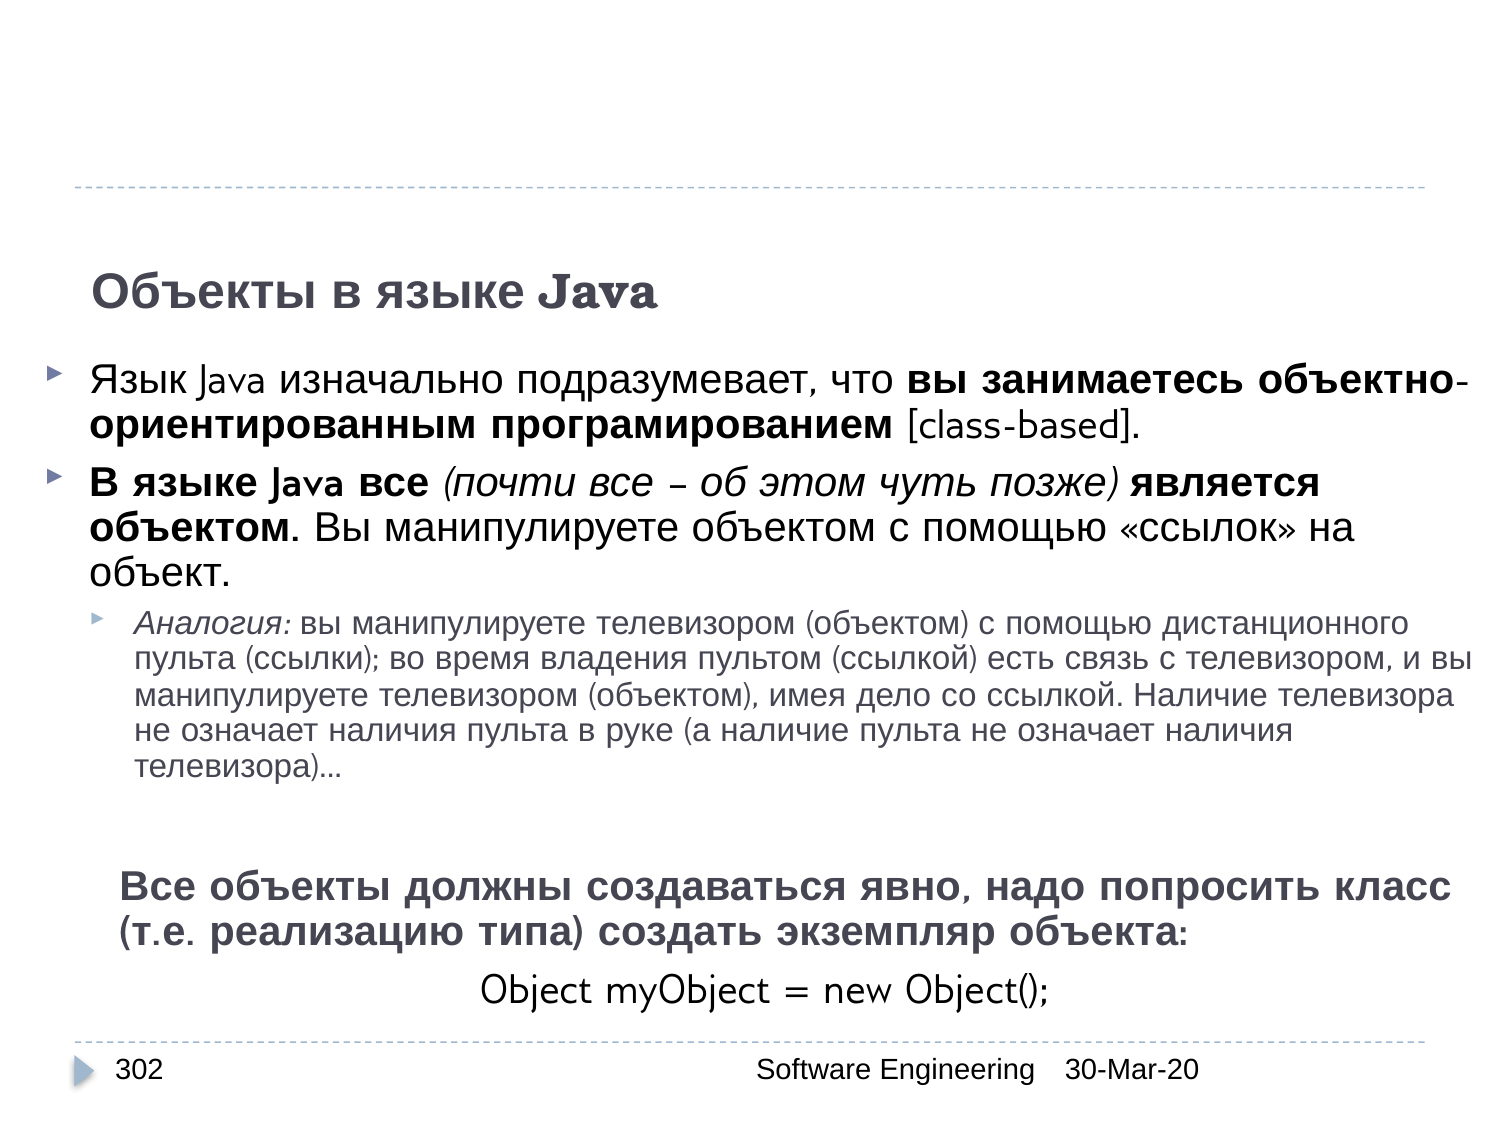

# Объекты в языке Java
Язык Java изначально подразумевает, что вы занимаетесь объектно-ориентированным програмированием [class-based].
В языке Java все (почти все – об этом чуть позже) является объектом. Вы манипулируете объектом с помощью «ссылок» на объект.
Аналогия: вы манипулируете телевизором (объектом) с помощью дистанционного пульта (ссылки); во время владения пультом (ссылкой) есть связь с телевизором, и вы манипулируете телевизором (объектом), имея дело со ссылкой. Наличие телевизора не означает наличия пульта в руке (а наличие пульта не означает наличия телевизора)...

Все объекты должны создаваться явно, надо попросить класс (т.е. реализацию типа) создать экземпляр объекта:
Object myObject = new Object();

302
Software Engineering
30-Mar-20